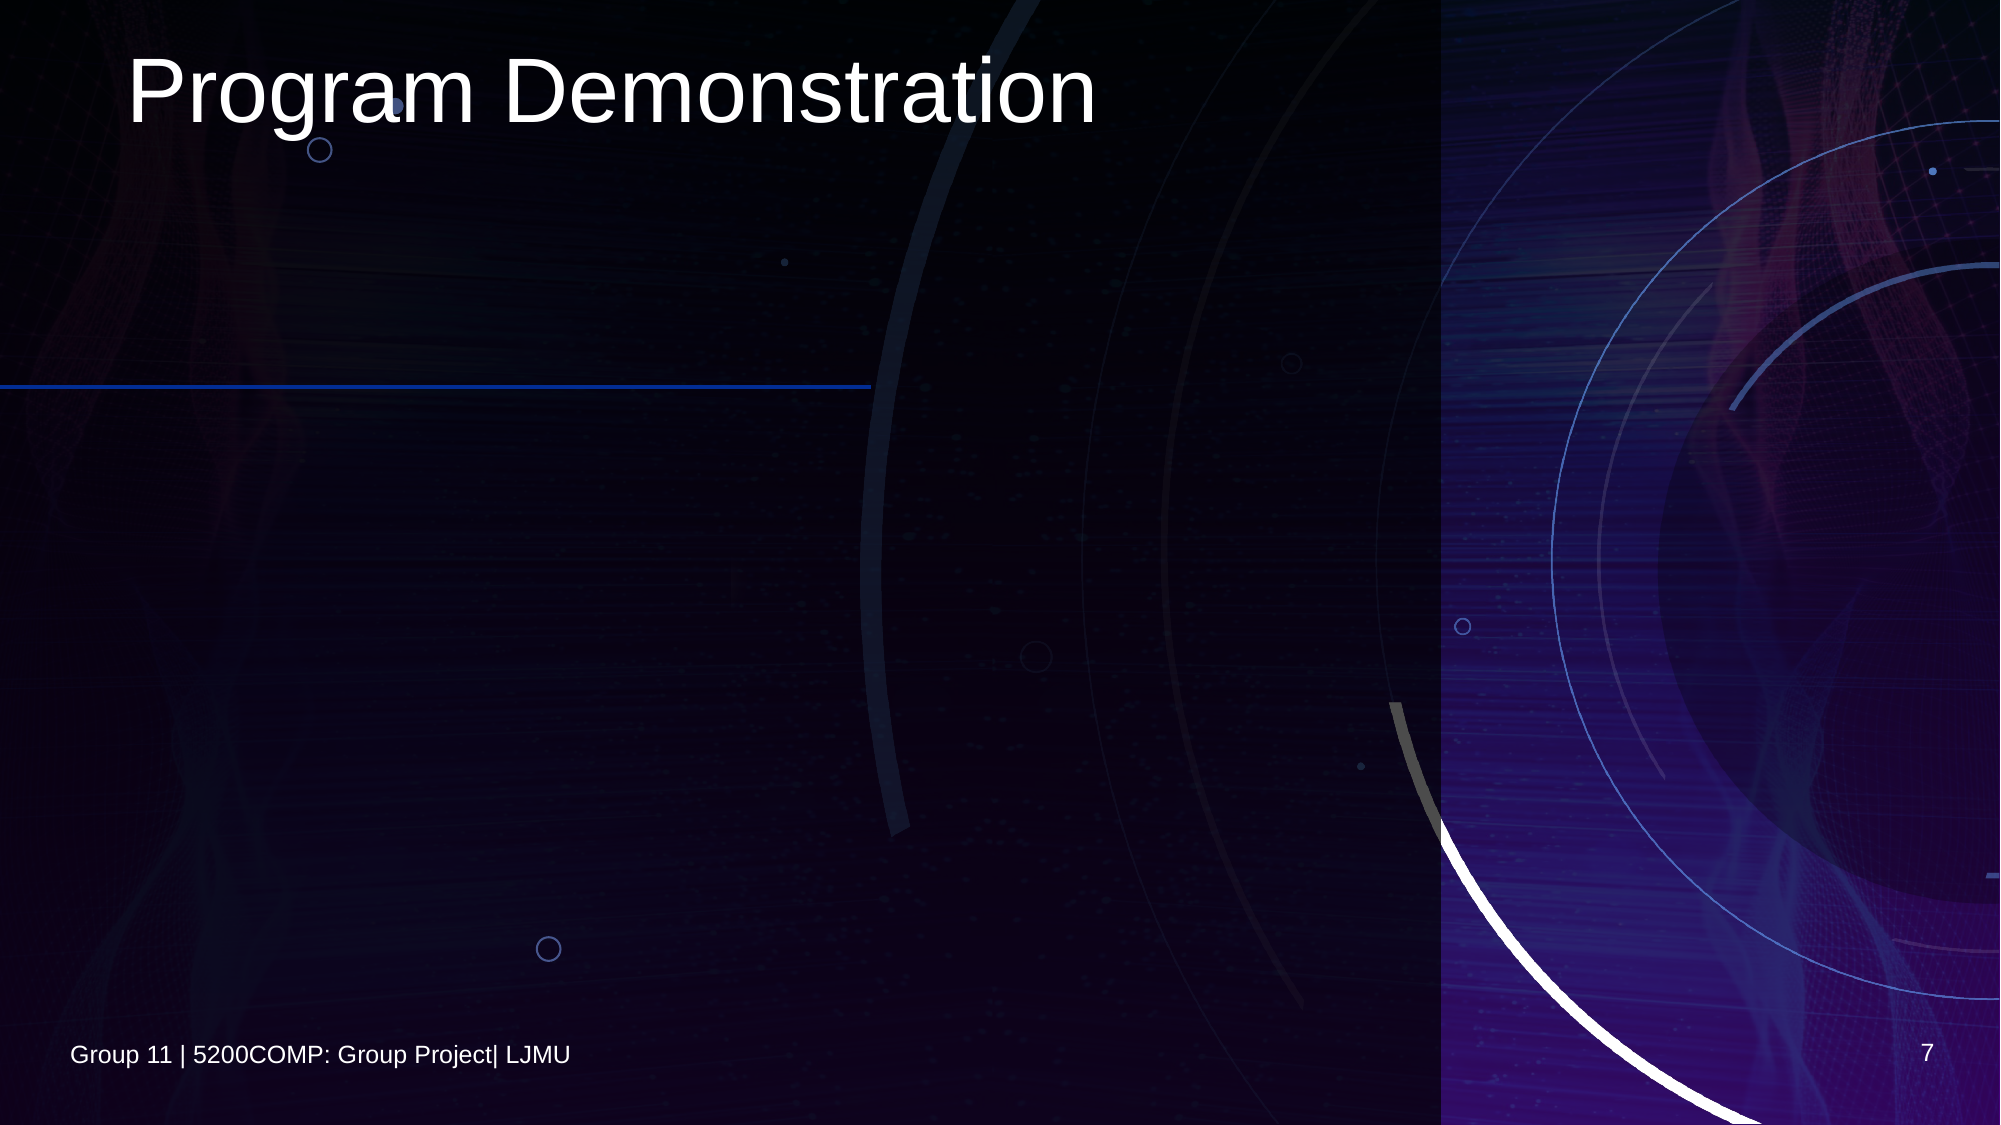

# Program Demonstration
7
Group 11 | 5200COMP: Group Project| LJMU